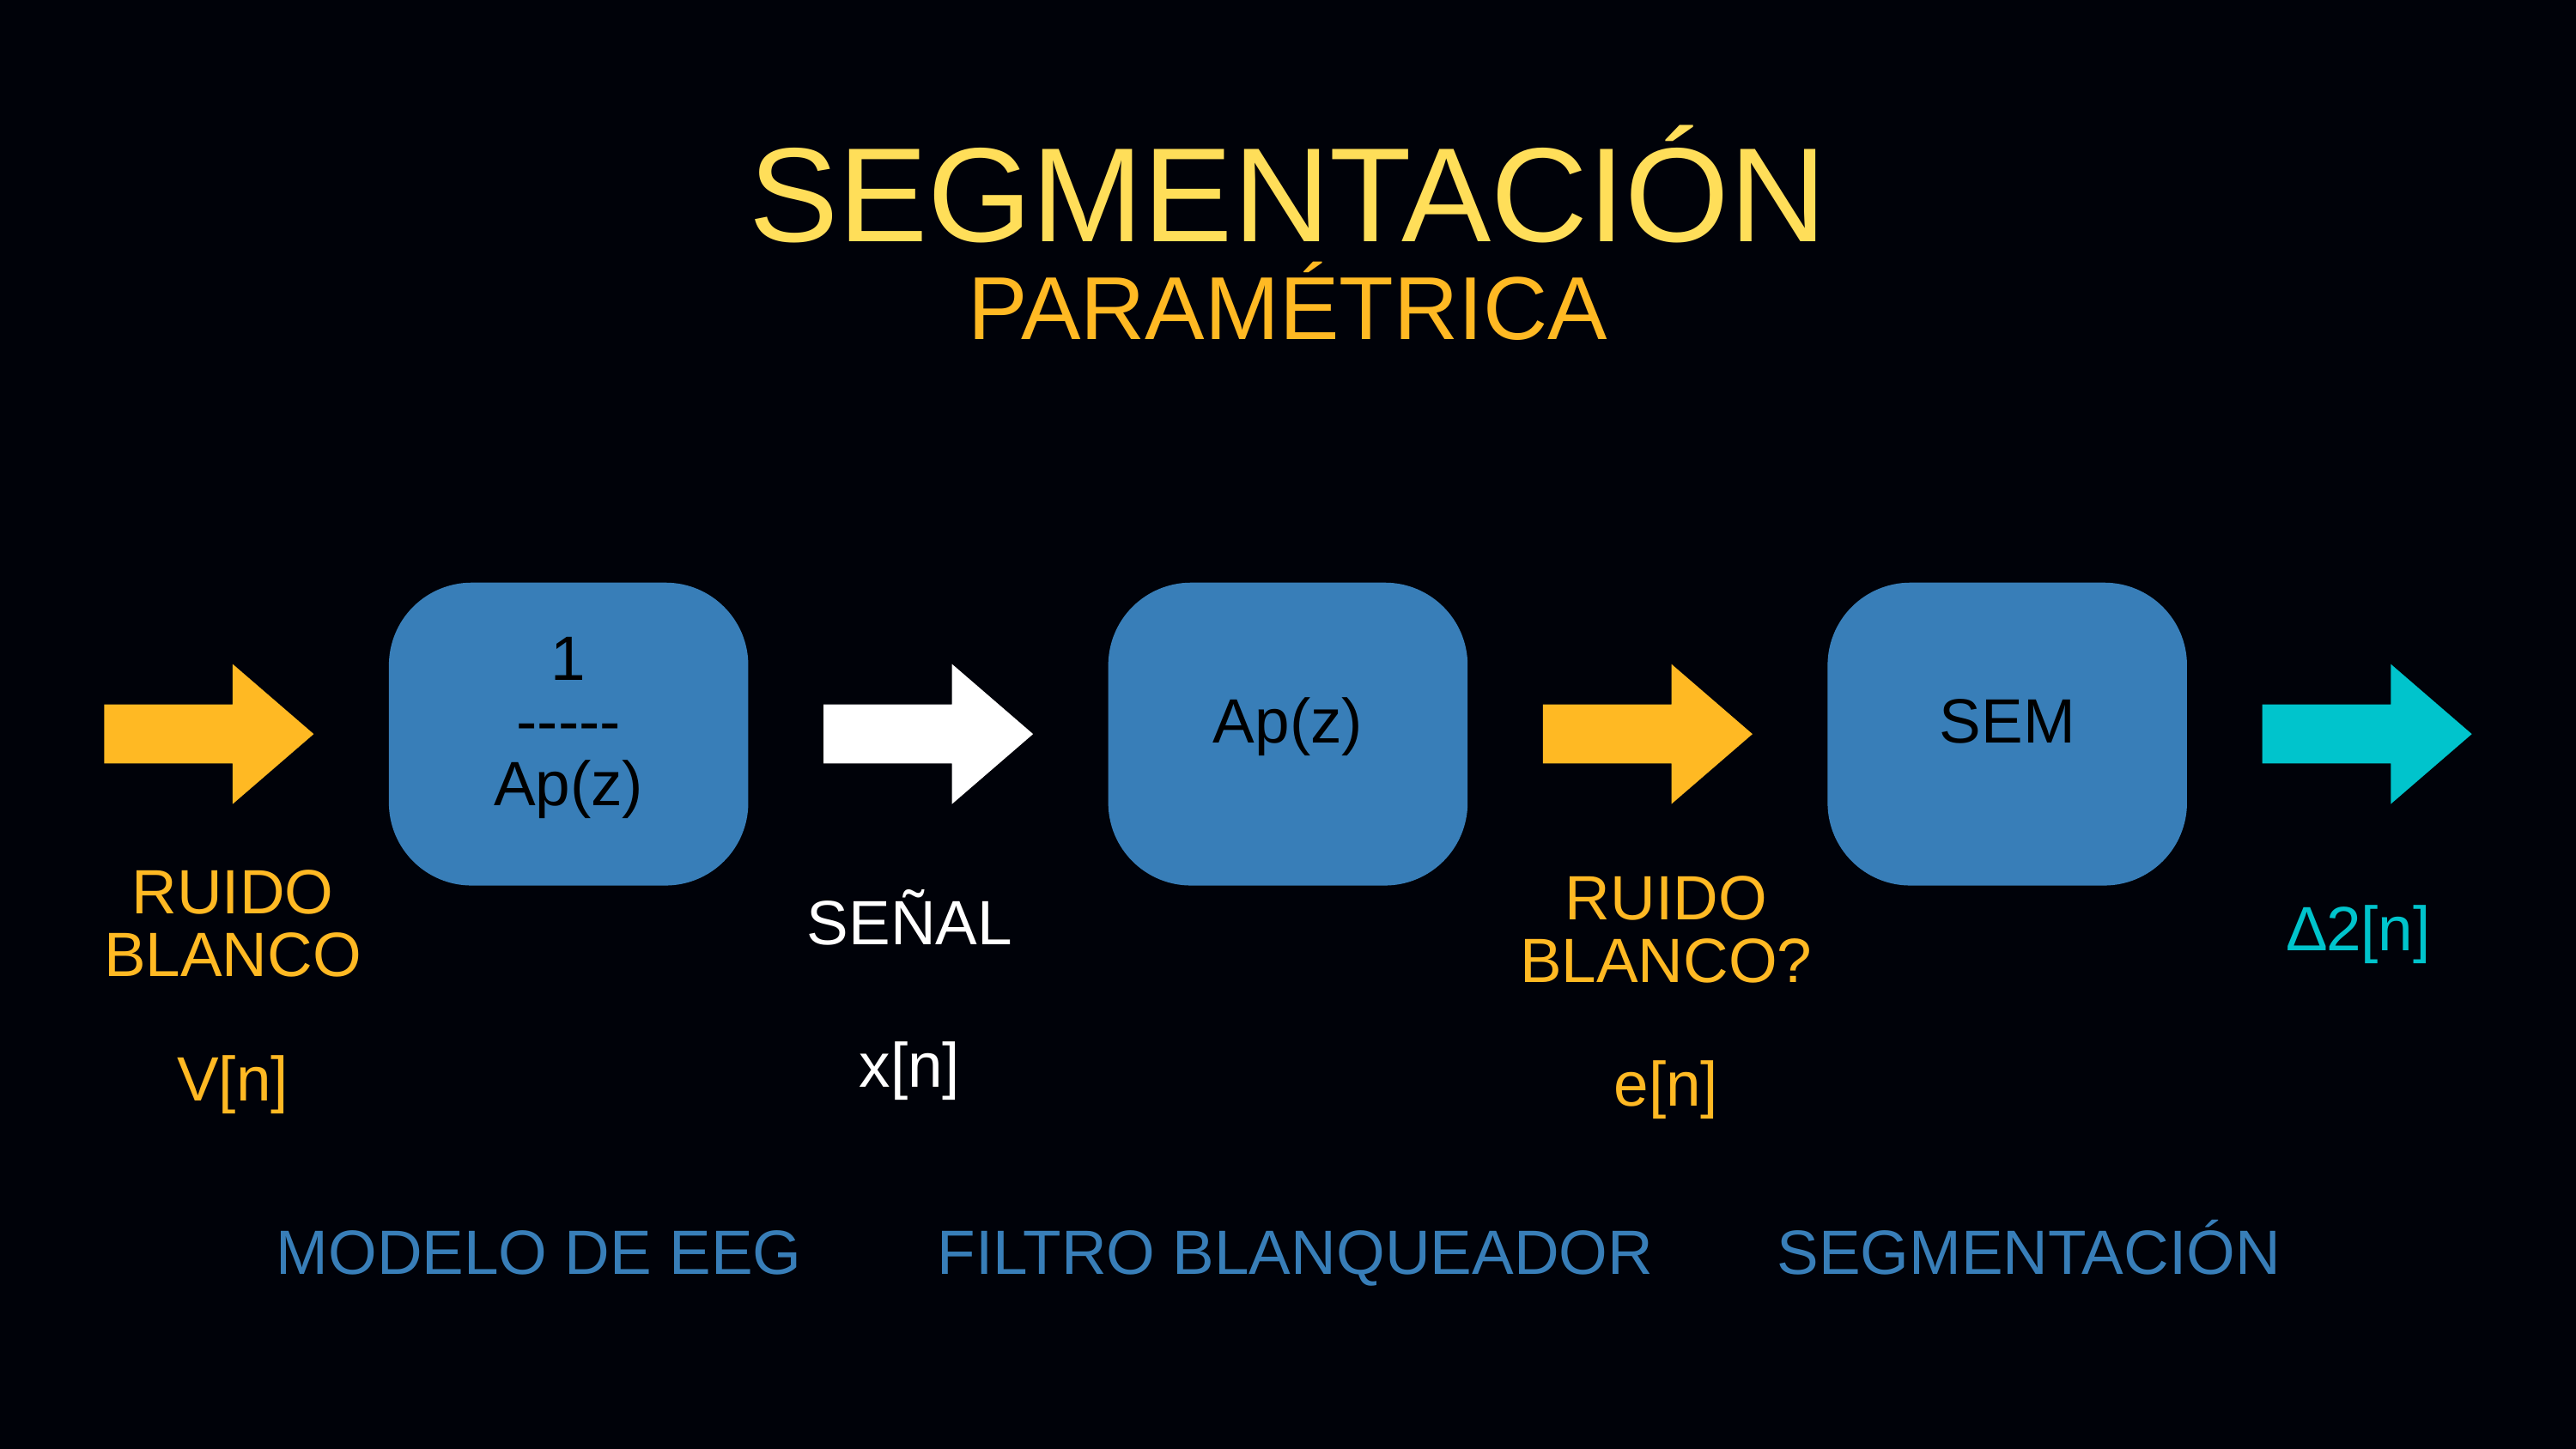

SEGMENTACIÓN
PARAMÉTRICA

1
-----
Ap(z)

Ap(z)

SEM

RUIDO BLANCO
RUIDO BLANCO?
SEÑAL
∆2[n]
x[n]
V[n]
e[n]
MODELO DE EEG
FILTRO BLANQUEADOR
SEGMENTACIÓN